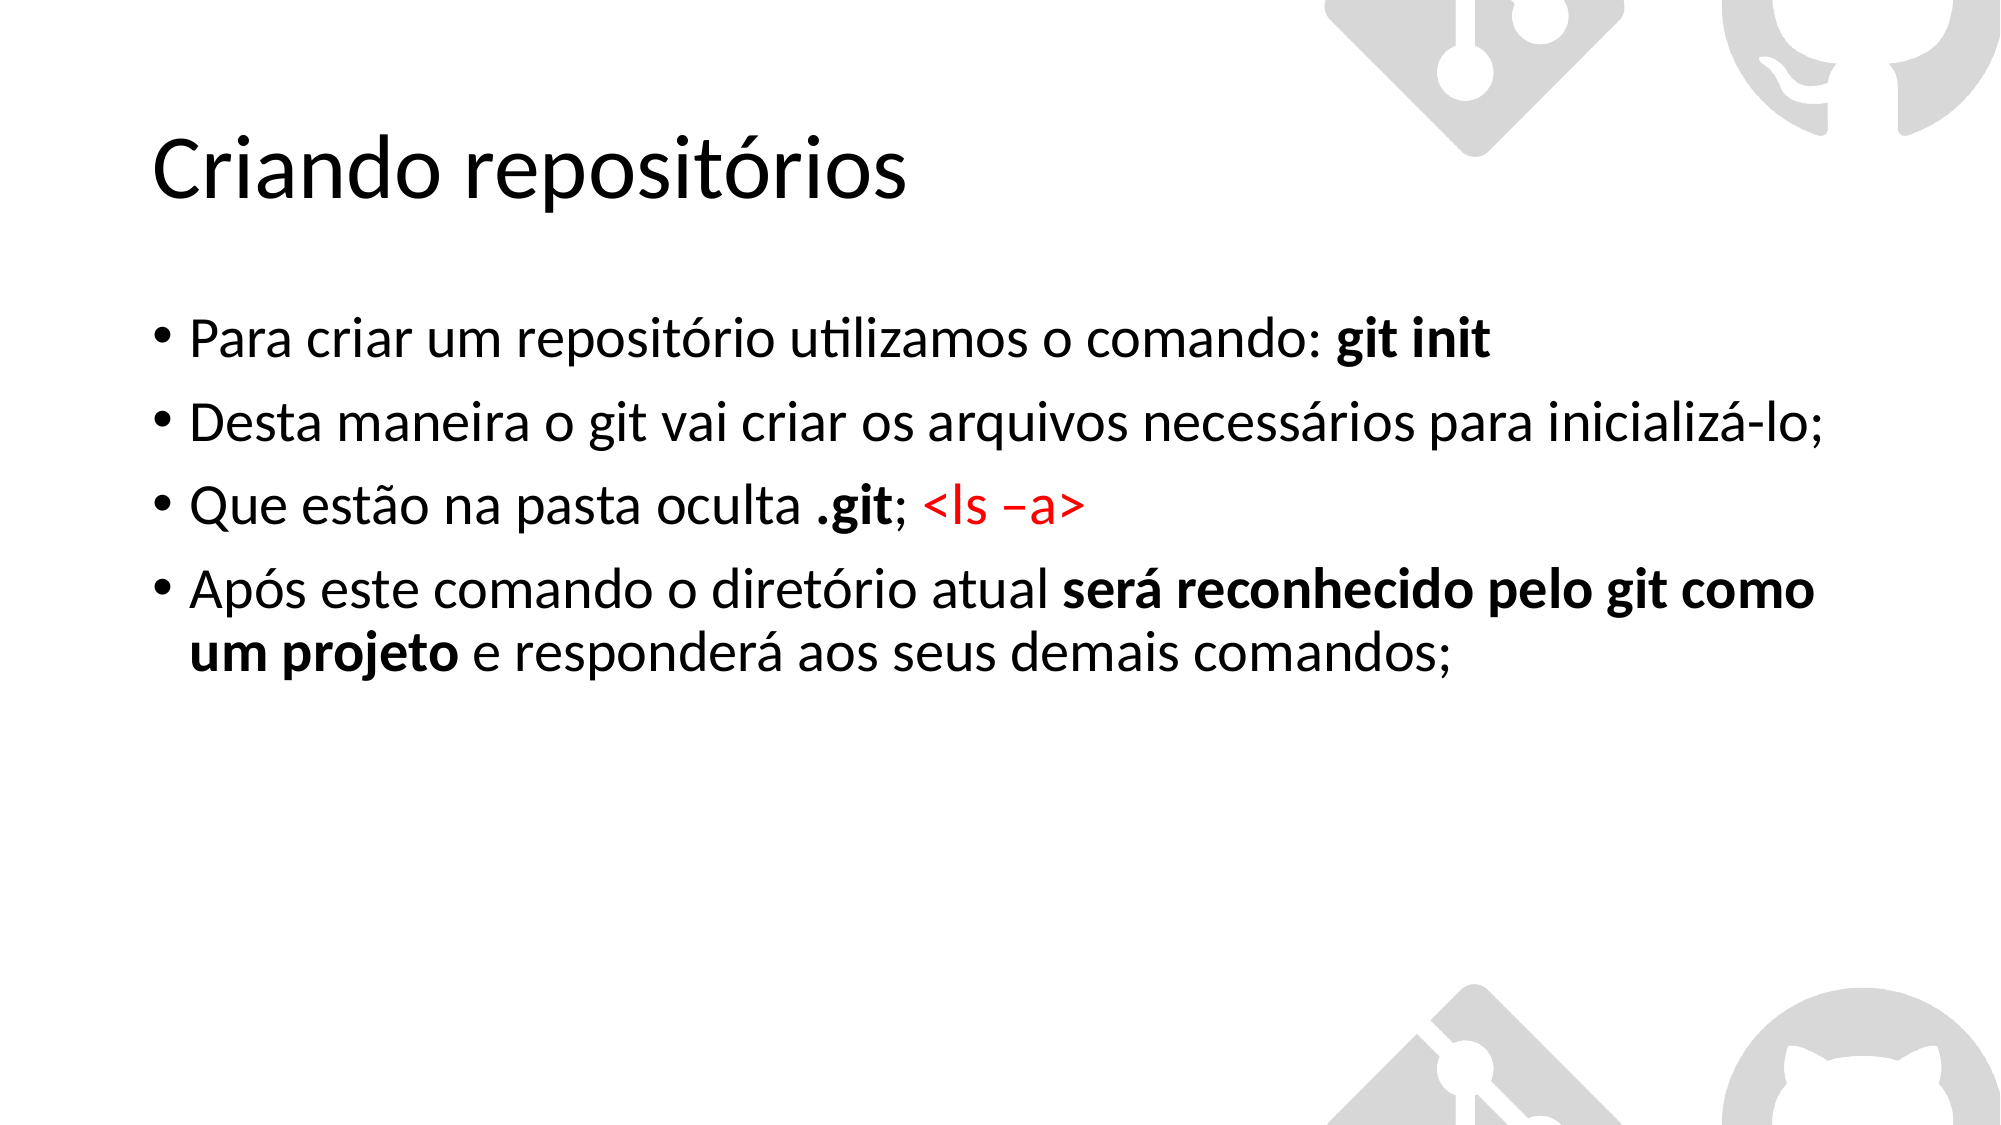

# Criando repositórios
Para criar um repositório utilizamos o comando: git init
Desta maneira o git vai criar os arquivos necessários para inicializá-lo;
Que estão na pasta oculta .git; <ls –a>
Após este comando o diretório atual será reconhecido pelo git como um projeto e responderá aos seus demais comandos;